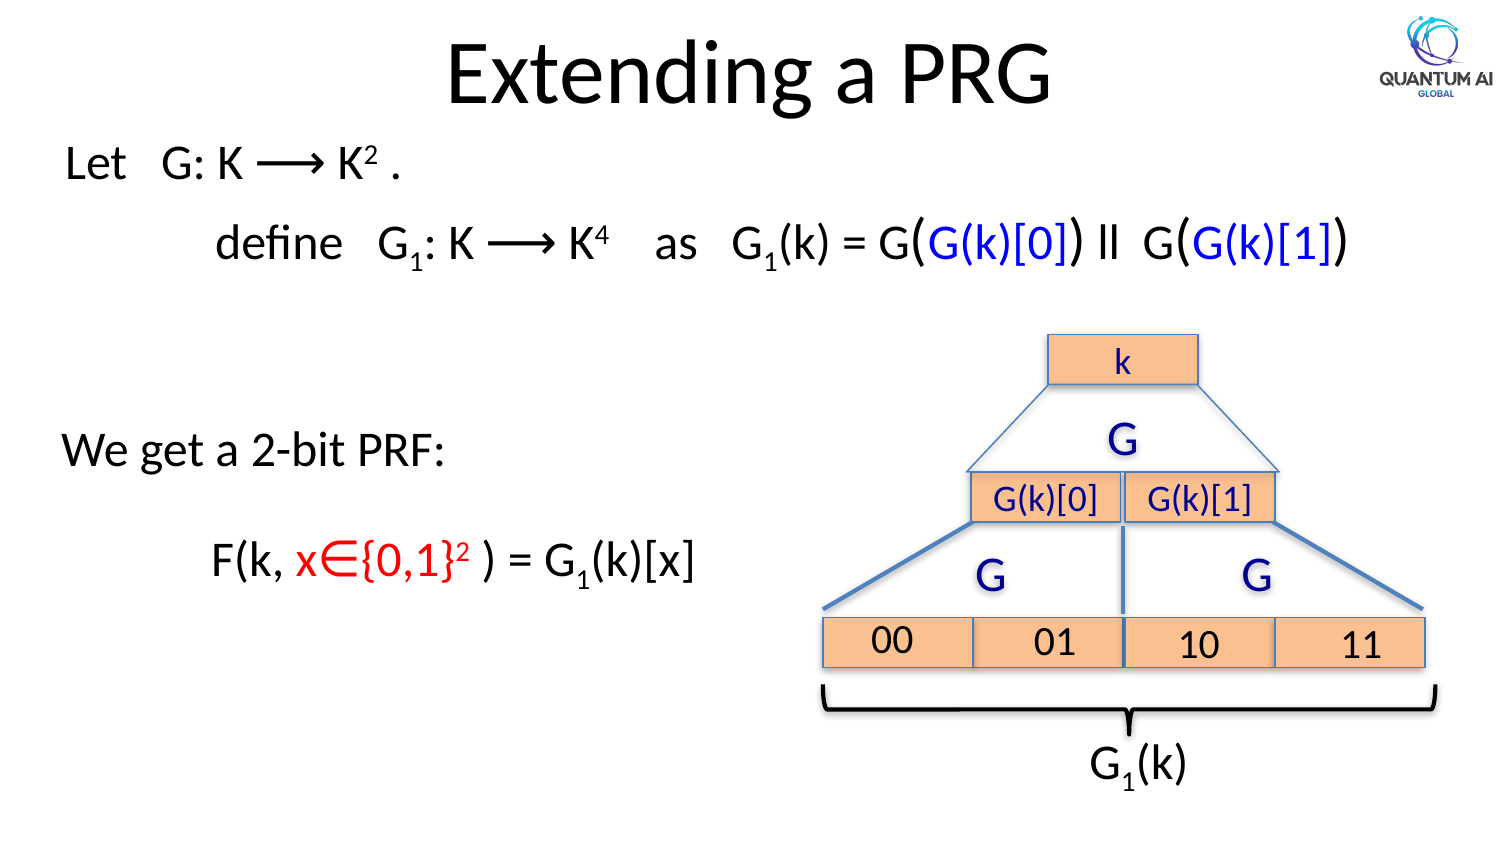

# Extending a PRG
Let   G: K ⟶ K2 .
	define   G1: K ⟶ K4    as   G1(k) = G(G(k)[0]) ll  G(G(k)[1])
k
G
We get a 2-bit PRF:
	F(k, x∈{0,1}2 ) = G1(k)[x]

G(k)[0]
G(k)[1]
G

G

00
01
10
11

G1(k)